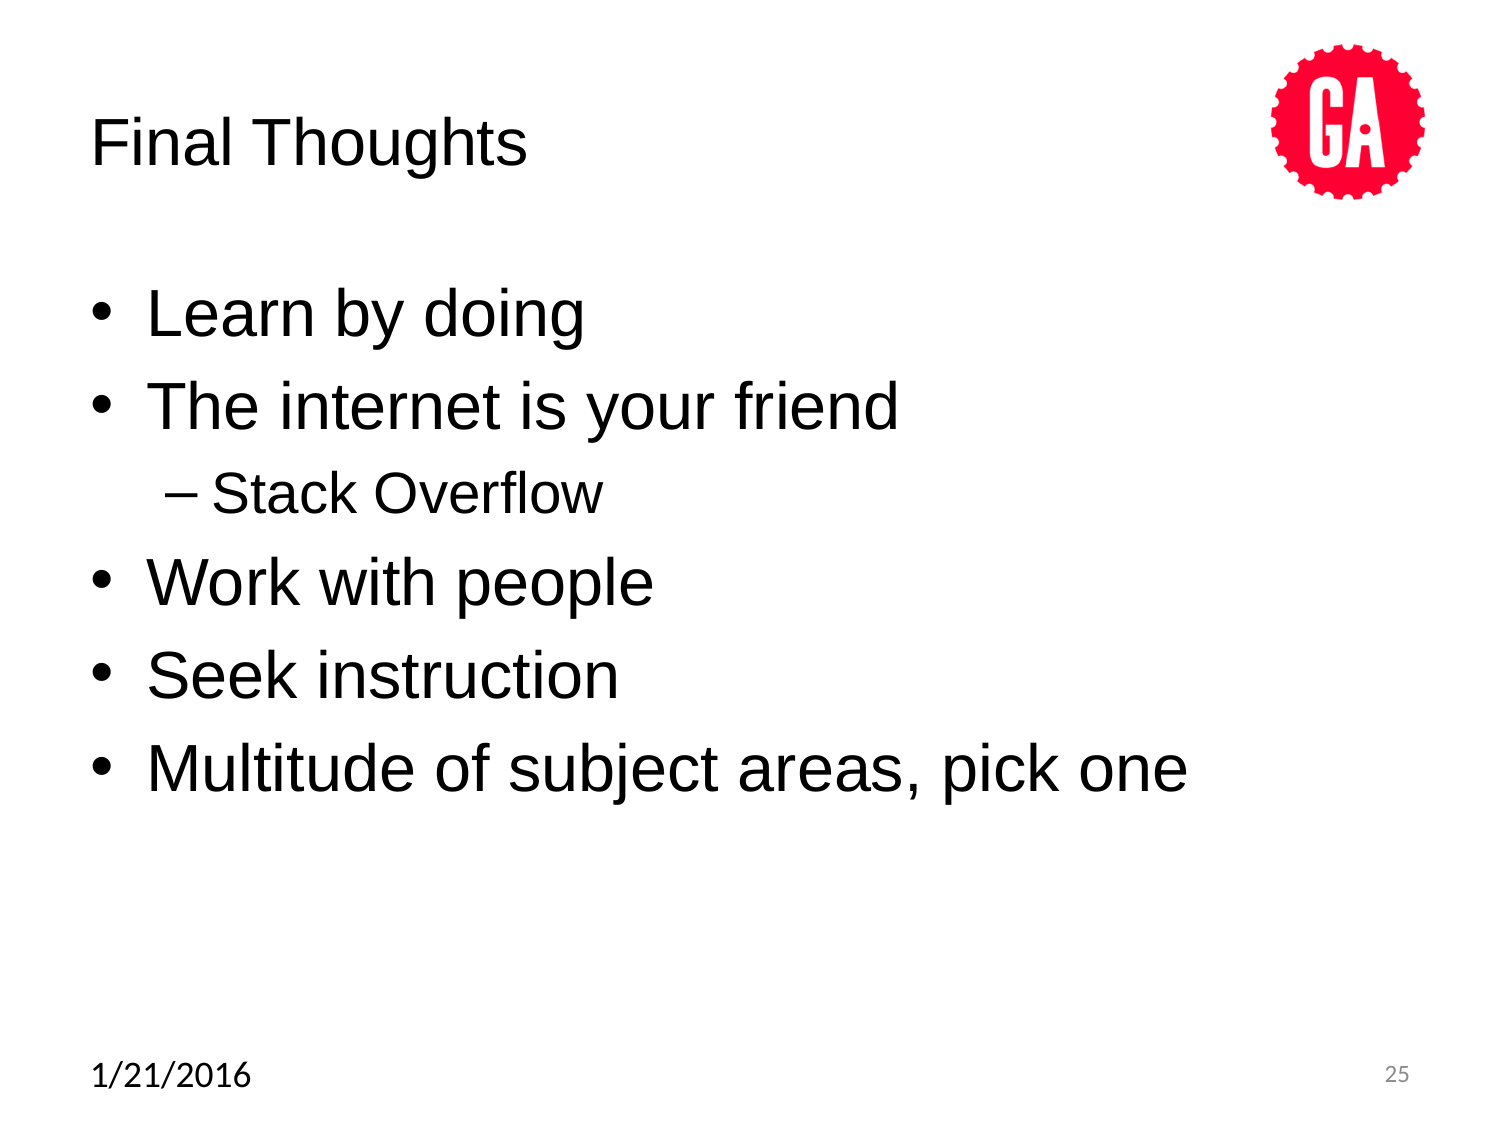

# Final Thoughts
Learn by doing
The internet is your friend
Stack Overflow
Work with people
Seek instruction
Multitude of subject areas, pick one
1/21/2016
25